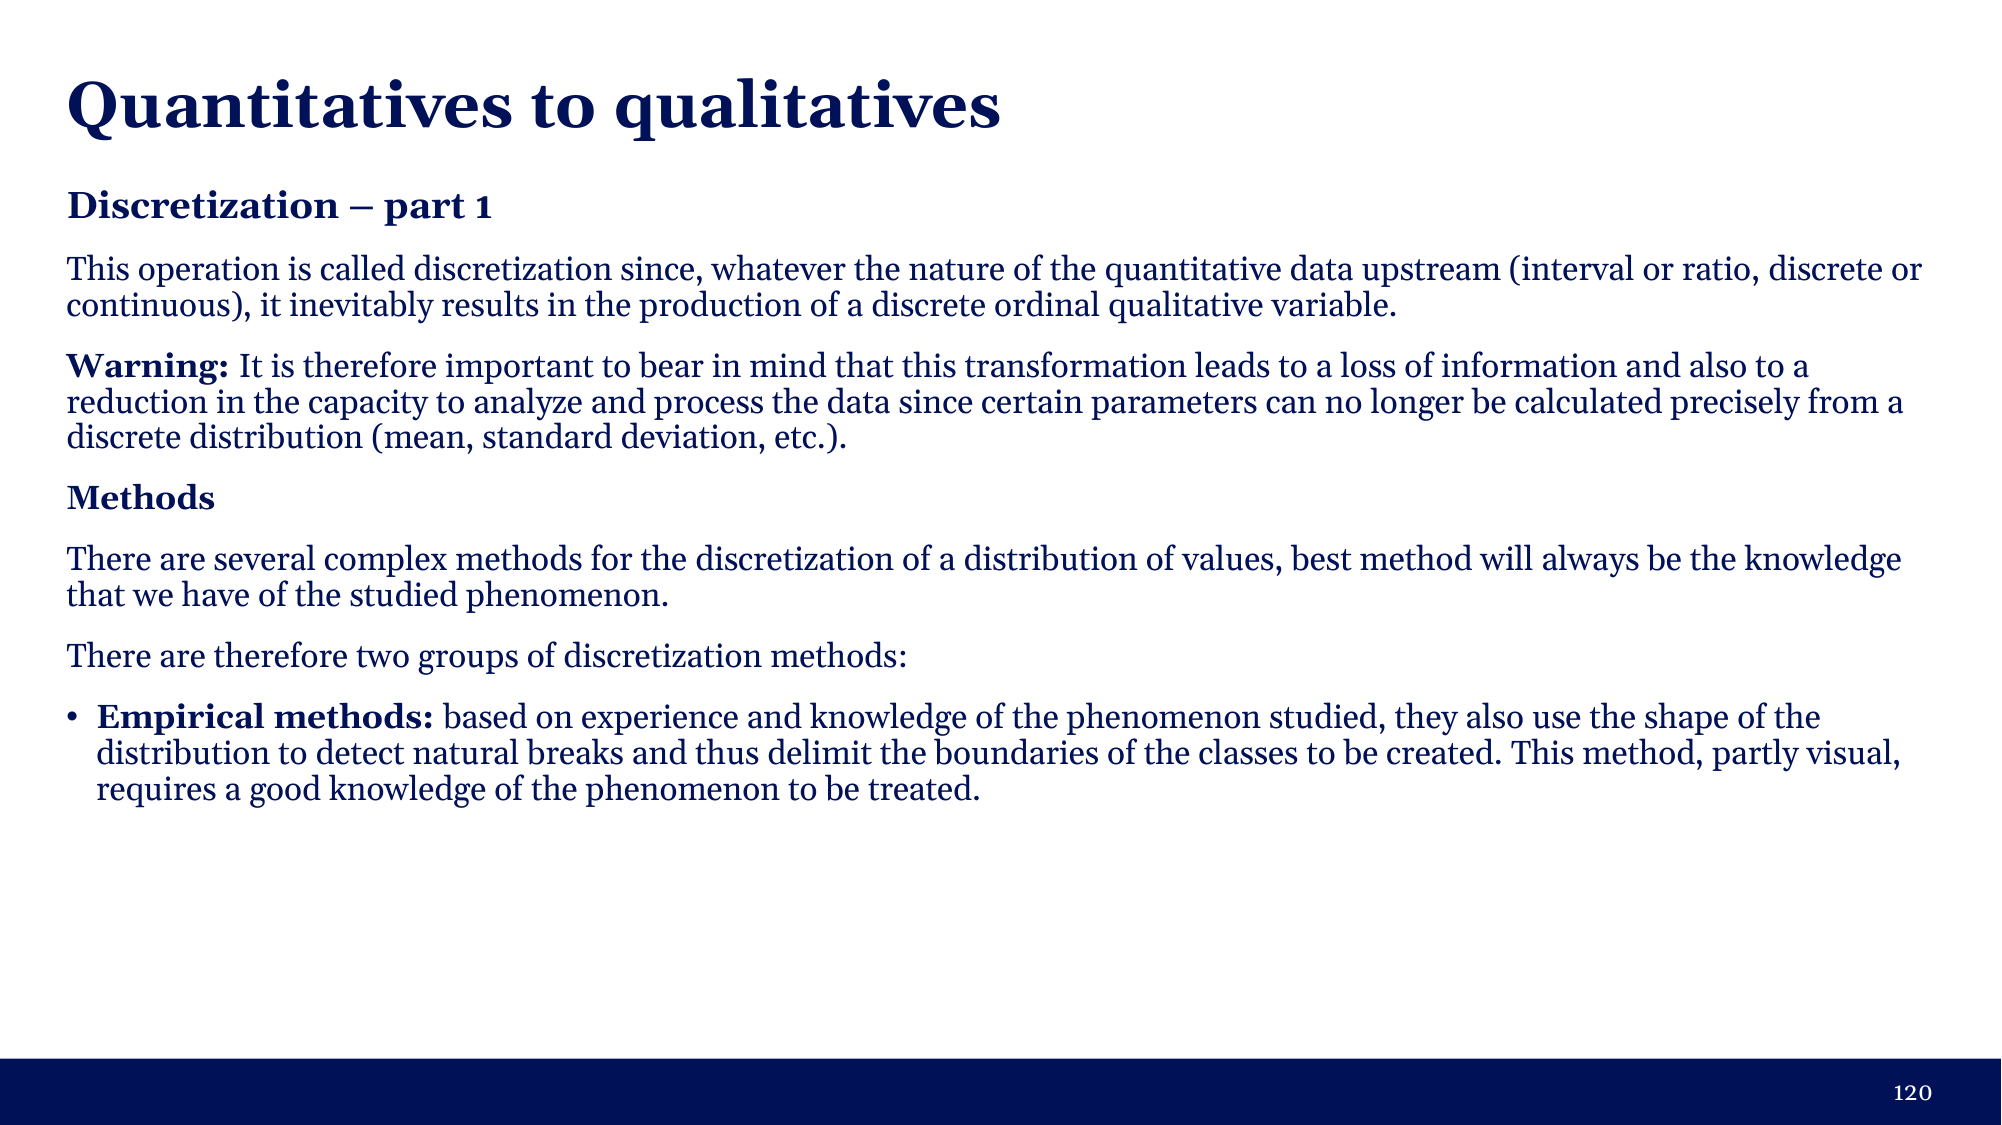

# Quantitatives to qualitatives
Discretization – part 1
This operation is called discretization since, whatever the nature of the quantitative data upstream (interval or ratio, discrete or continuous), it inevitably results in the production of a discrete ordinal qualitative variable.
Warning: It is therefore important to bear in mind that this transformation leads to a loss of information and also to a reduction in the capacity to analyze and process the data since certain parameters can no longer be calculated precisely from a discrete distribution (mean, standard deviation, etc.).
Methods
There are several complex methods for the discretization of a distribution of values, best method will always be the knowledge that we have of the studied phenomenon.
There are therefore two groups of discretization methods:
Empirical methods: based on experience and knowledge of the phenomenon studied, they also use the shape of the distribution to detect natural breaks and thus delimit the boundaries of the classes to be created. This method, partly visual, requires a good knowledge of the phenomenon to be treated.

120